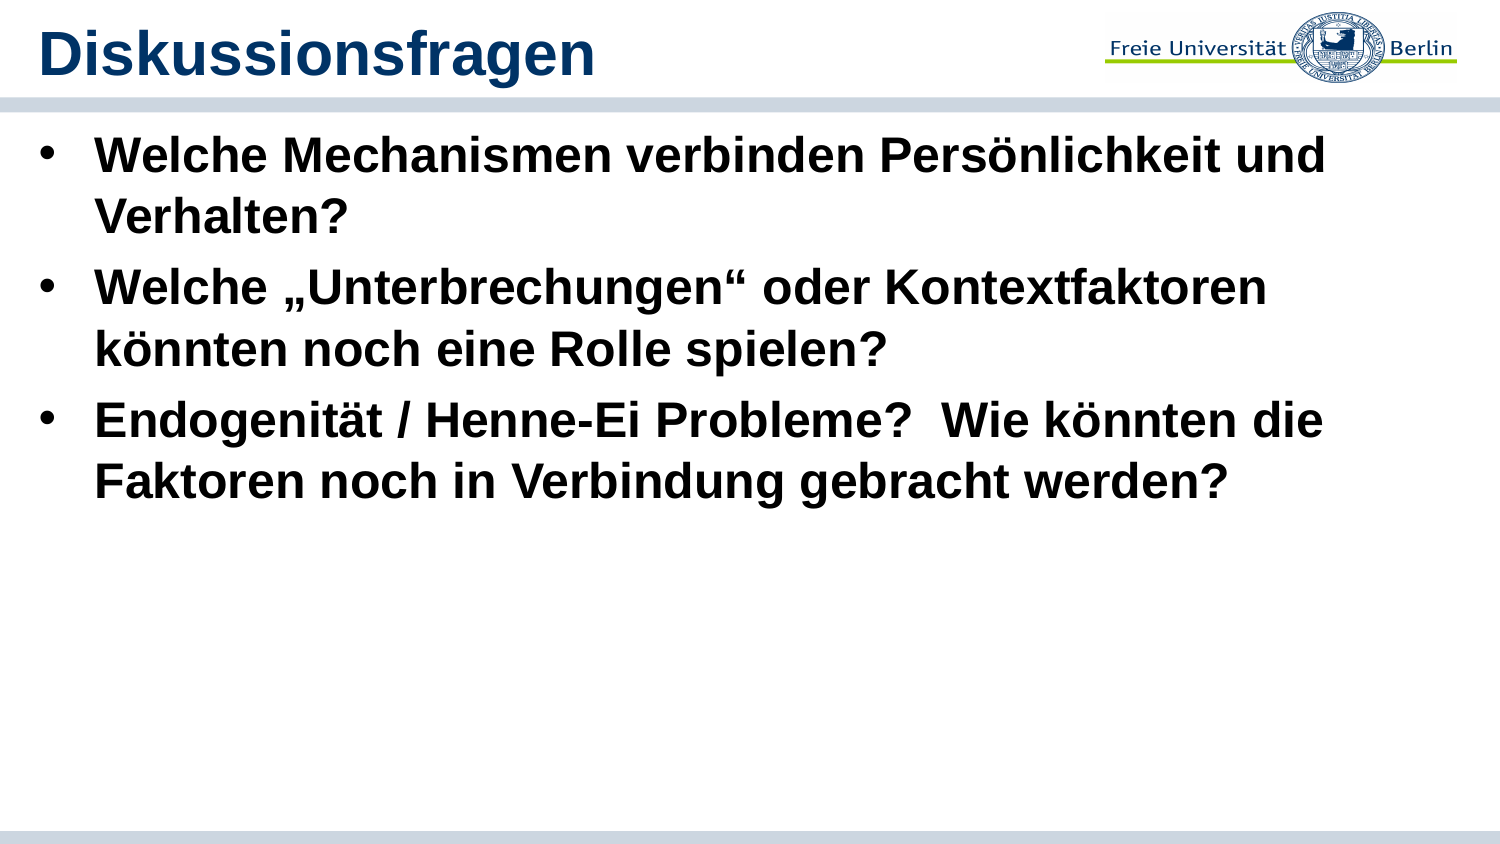

# Diskussionsfragen
Welche Mechanismen verbinden Persönlichkeit und Verhalten?
Welche „Unterbrechungen“ oder Kontextfaktoren könnten noch eine Rolle spielen?
Endogenität / Henne-Ei Probleme?  Wie könnten die Faktoren noch in Verbindung gebracht werden?